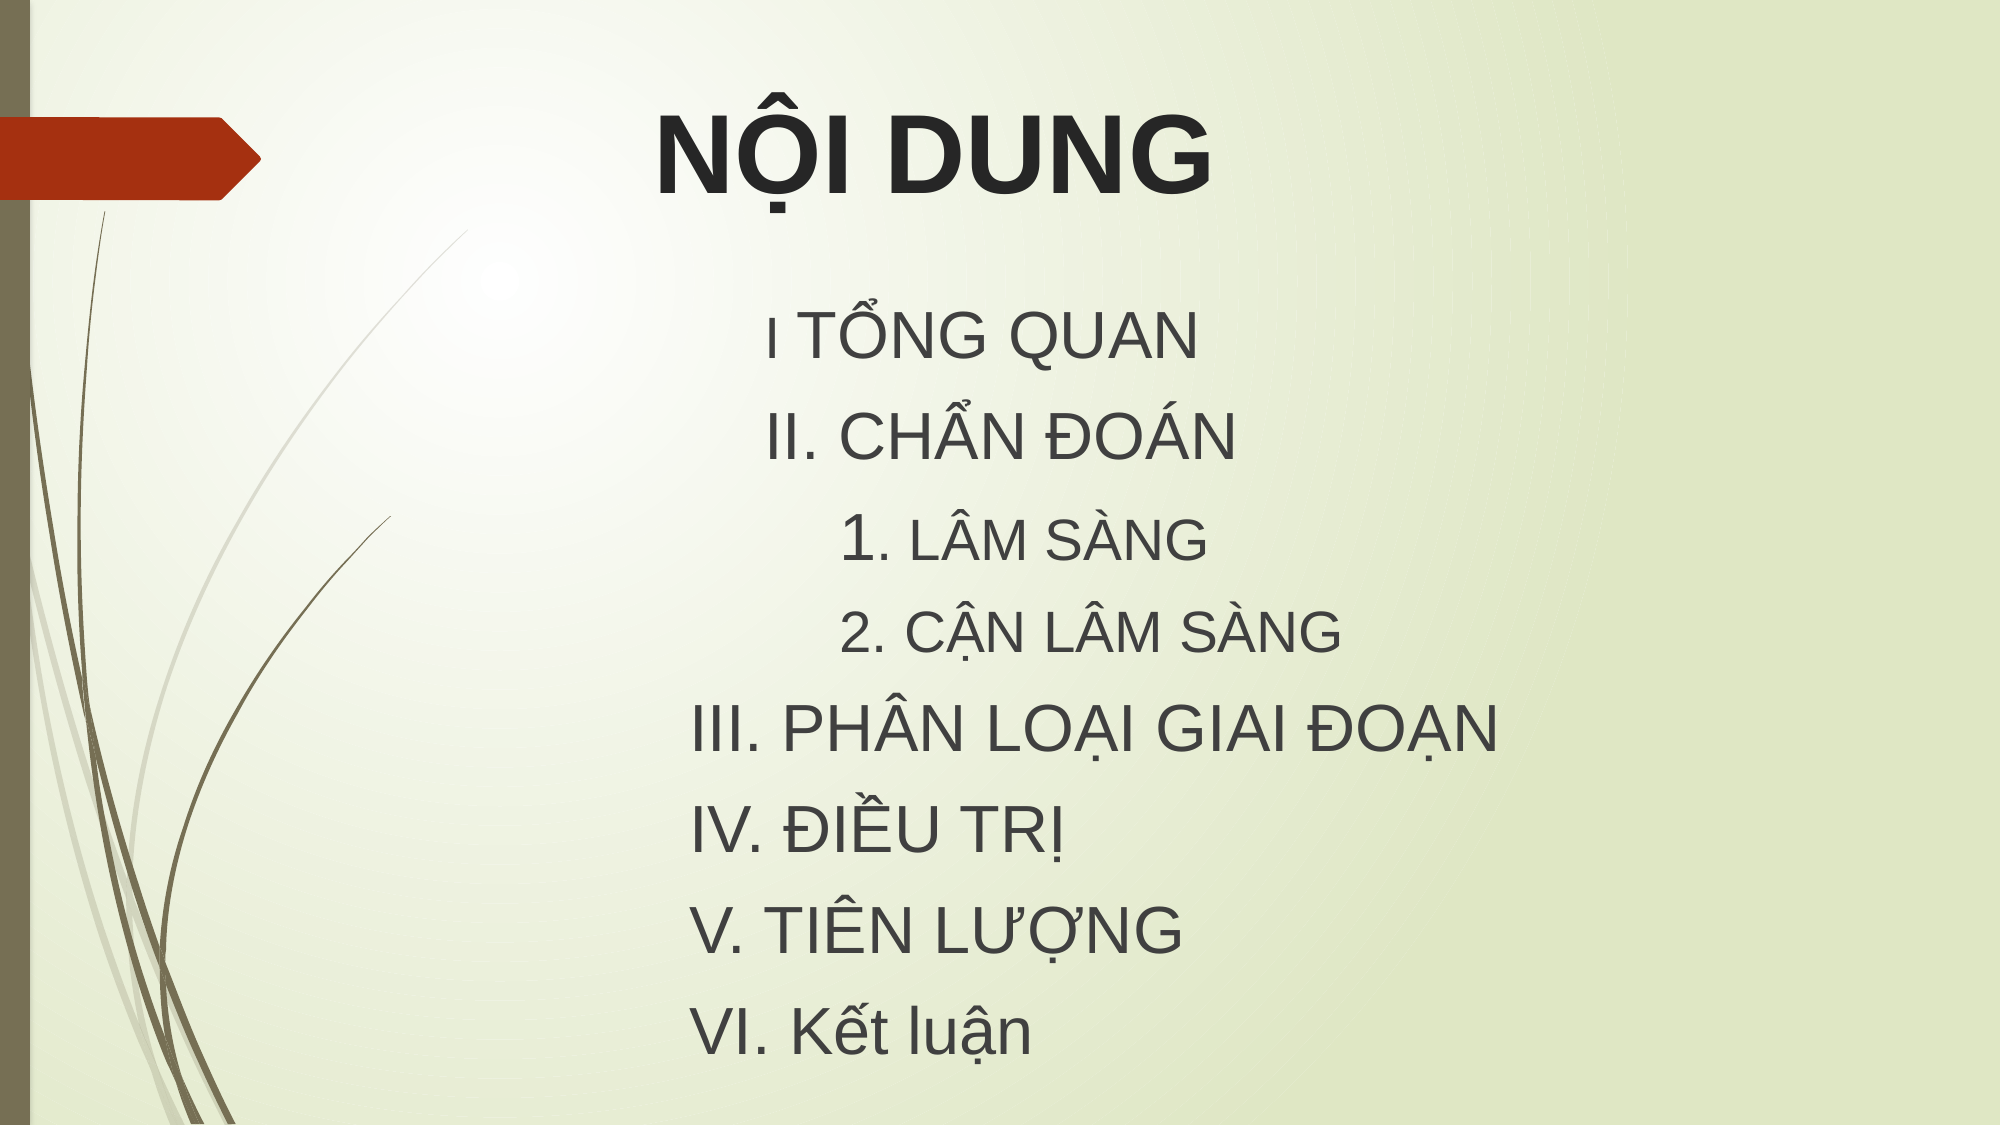

# NỘI DUNG
	I TỔNG QUAN
	II. CHẨN ĐOÁN
	1. LÂM SÀNG
	2. CẬN LÂM SÀNG
III. PHÂN LOẠI GIAI ĐOẠN
IV. ĐIỀU TRỊ
V. TIÊN LƯỢNG
VI. Kết luận